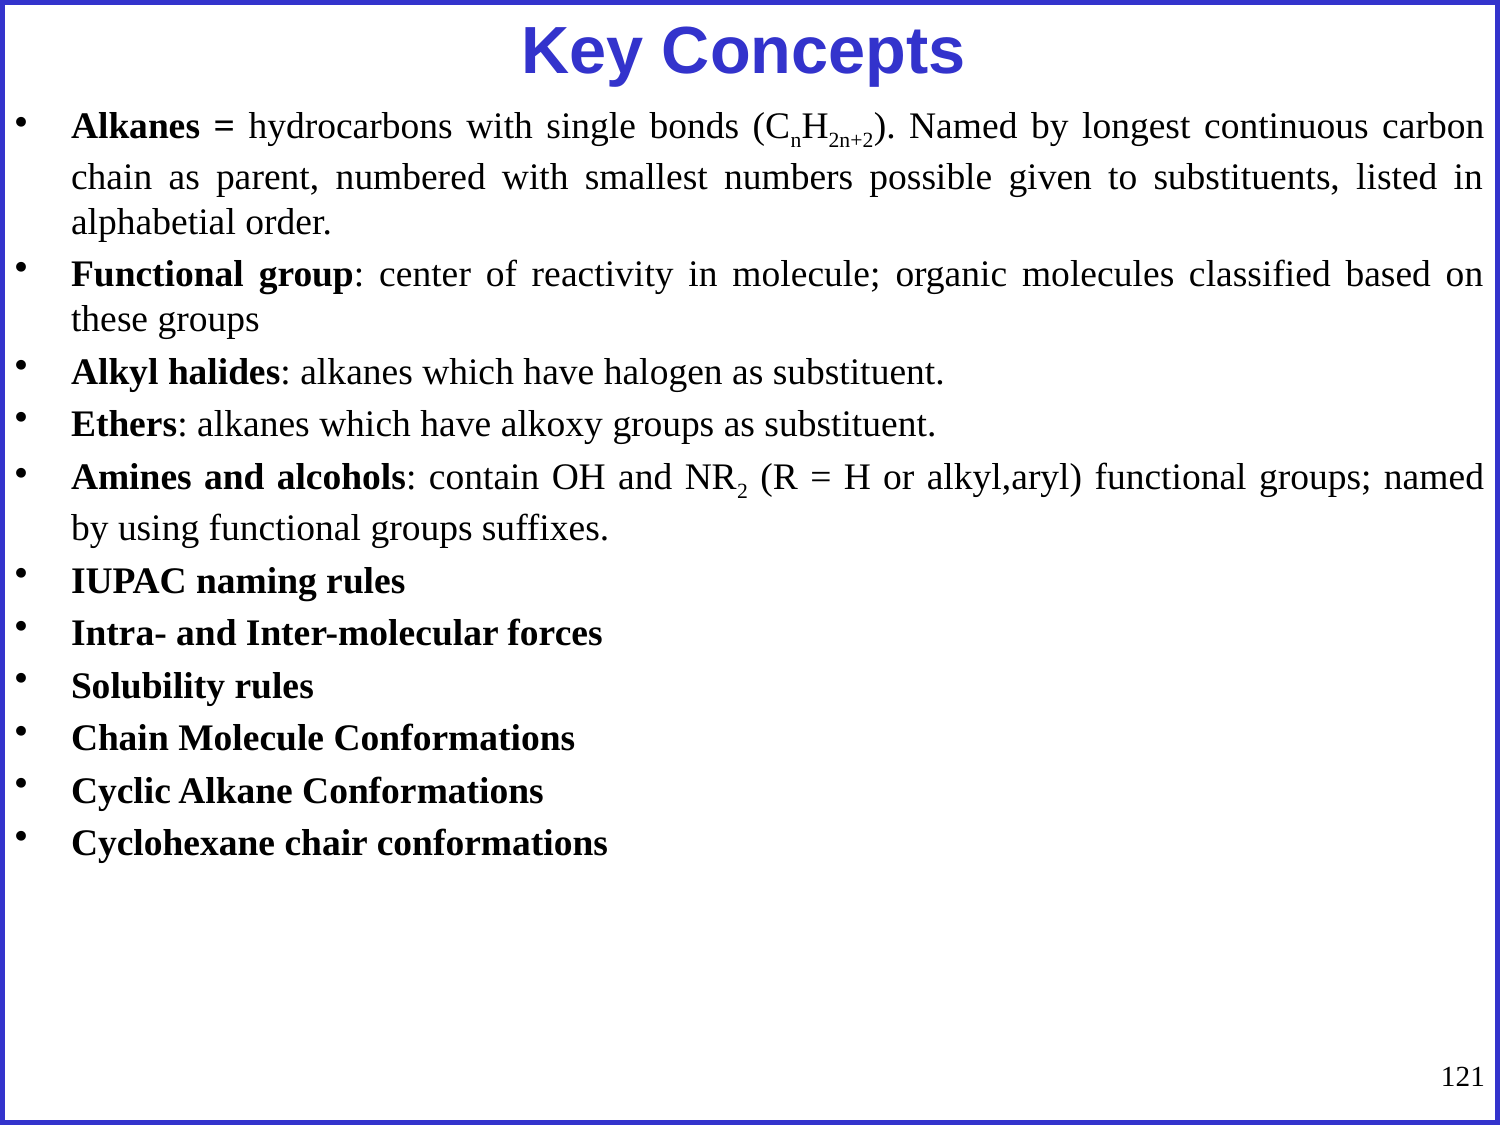

Key Concepts
Alkanes = hydrocarbons with single bonds (CnH2n+2). Named by longest continuous carbon chain as parent, numbered with smallest numbers possible given to substituents, listed in alphabetial order.
Functional group: center of reactivity in molecule; organic molecules classified based on these groups
Alkyl halides: alkanes which have halogen as substituent.
Ethers: alkanes which have alkoxy groups as substituent.
Amines and alcohols: contain OH and NR2 (R = H or alkyl,aryl) functional groups; named by using functional groups suffixes.
IUPAC naming rules
Intra- and Inter-molecular forces
Solubility rules
Chain Molecule Conformations
Cyclic Alkane Conformations
Cyclohexane chair conformations

121